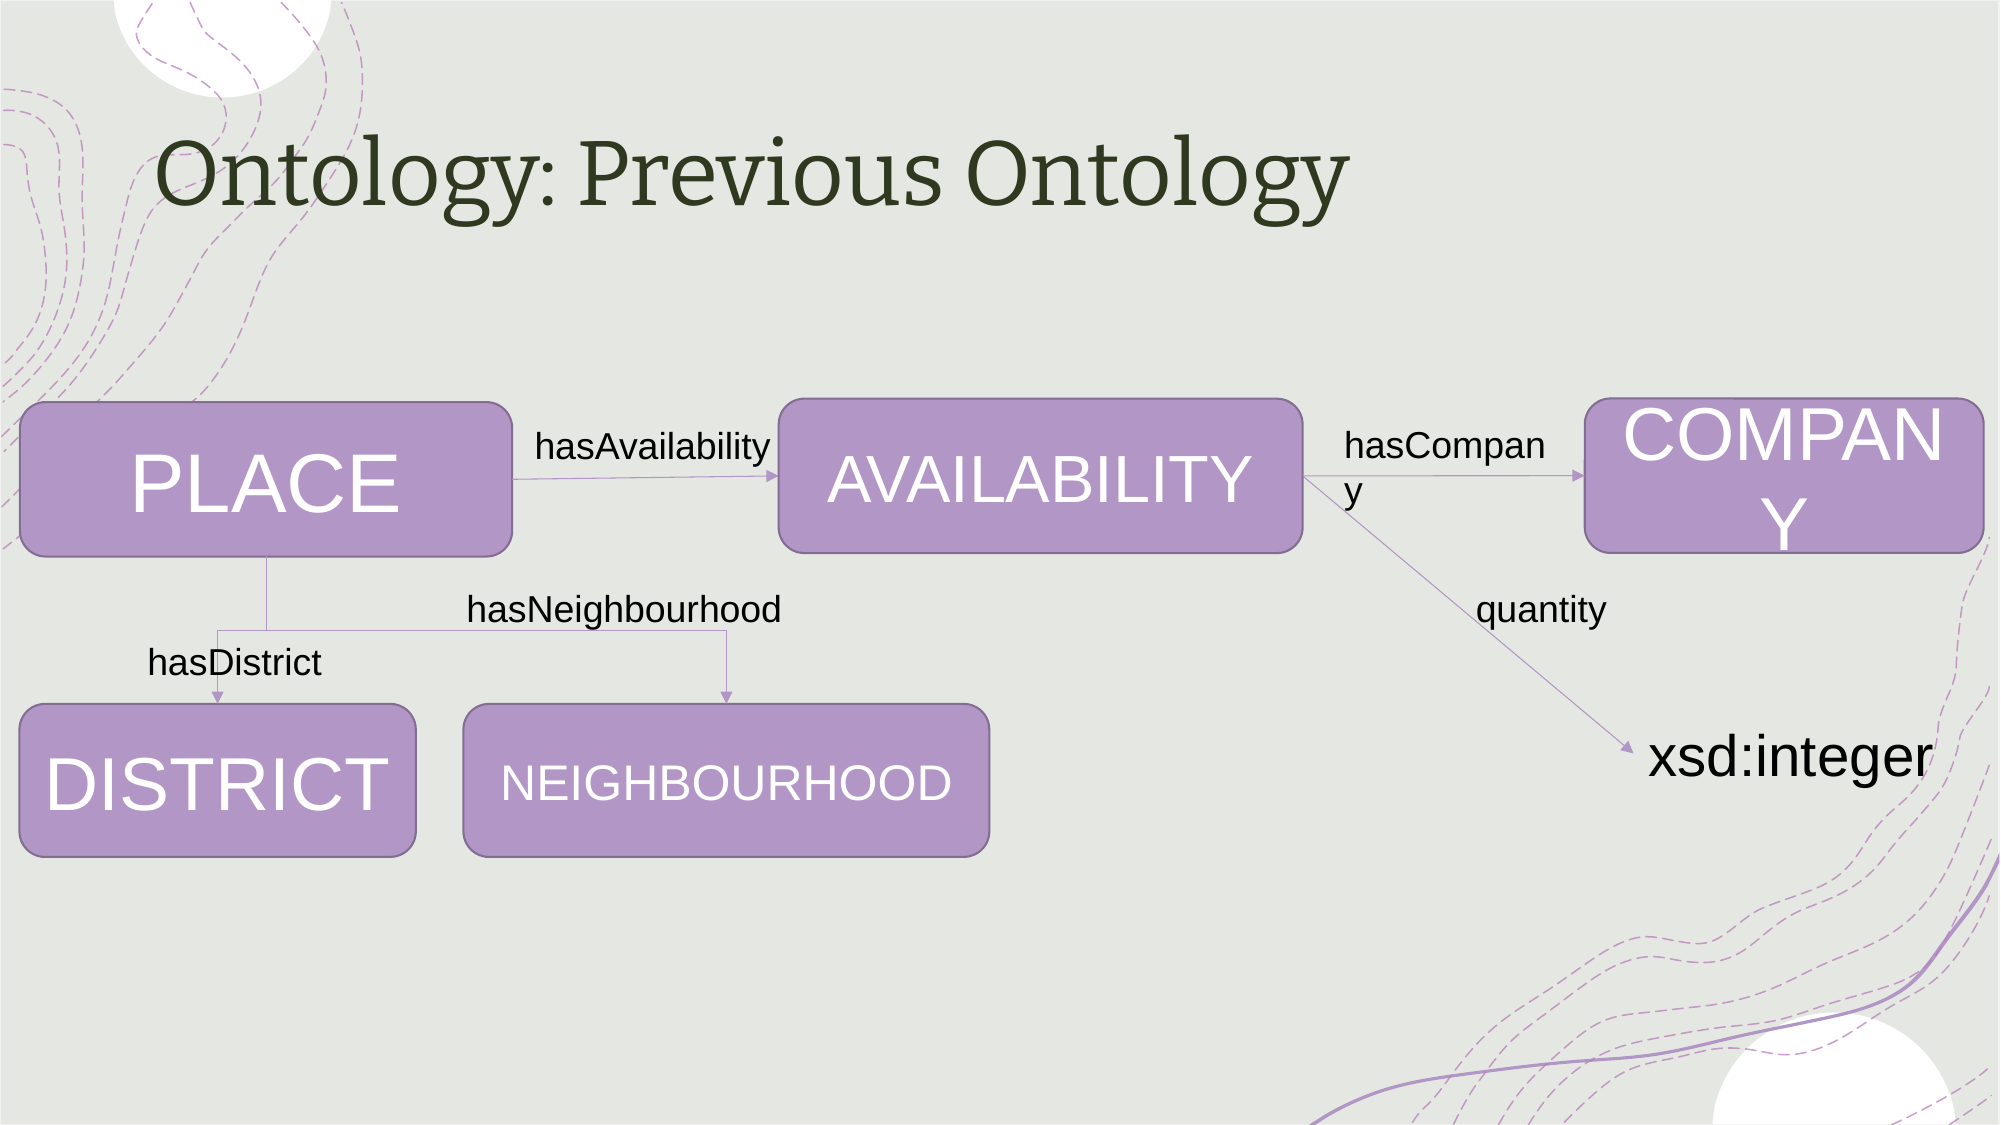

# Ontology: Previous Ontology
COMPANY
AVAILABILITY
PLACE
hasCompany
hasAvailability
hasNeighbourhood
quantity
hasDistrict
NEIGHBOURHOOD
DISTRICT
xsd:integer